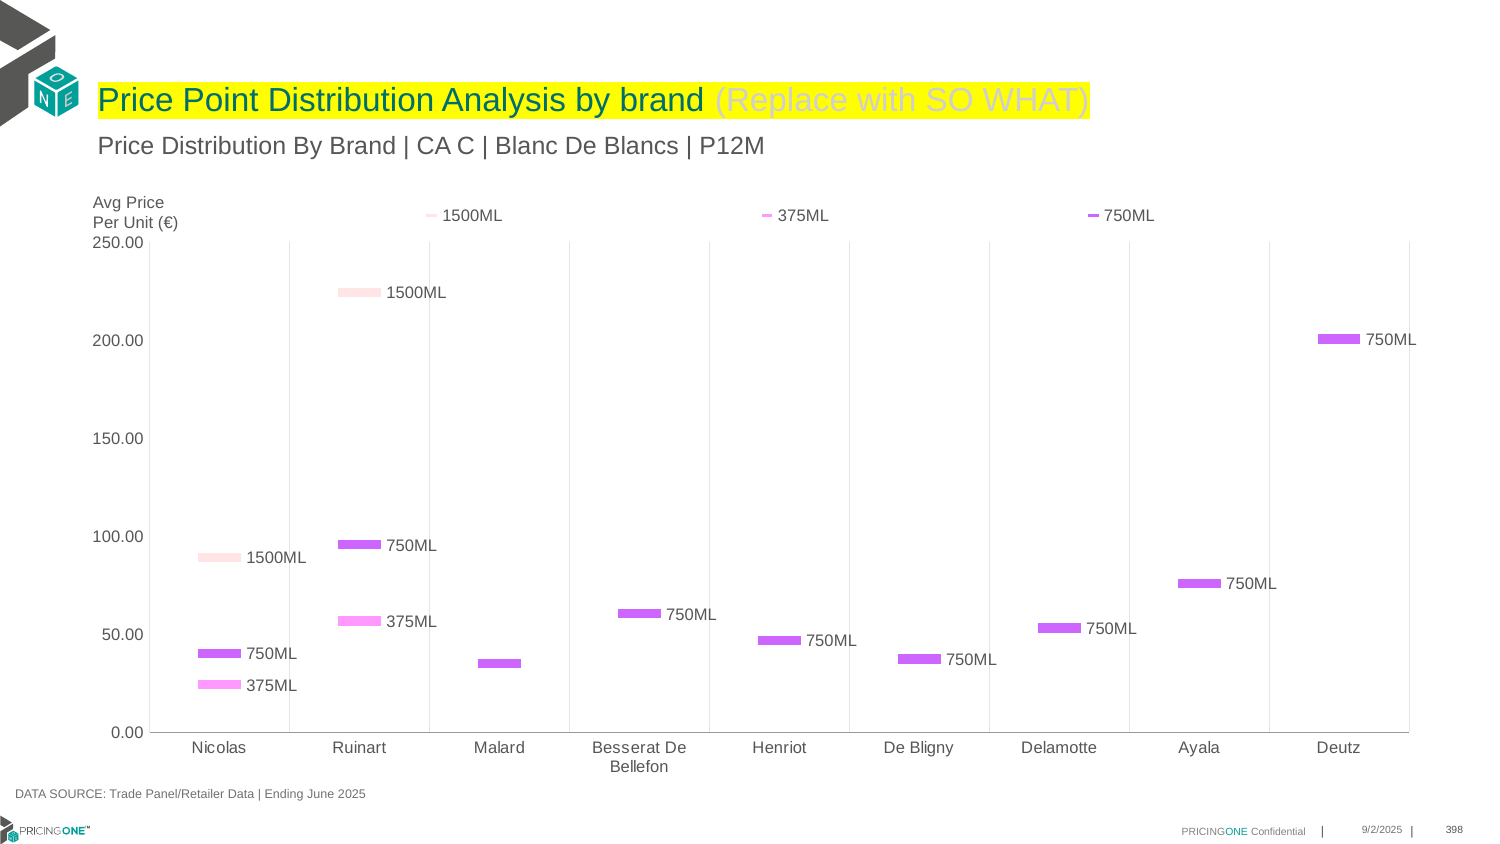

# Price Point Distribution Analysis by brand (Replace with SO WHAT)
Price Distribution By Brand | CA C | Blanc De Blancs | P12M

### Chart

| Category | 1500ML | 375ML | 750ML |
|---|---|---|---|
| Nicolas | 89.1957 | 24.2093 | 40.2906 |
| Ruinart | 224.2391 | 56.7516 | 95.6316 |
| Malard | None | None | 35.1163 |
| Besserat De Bellefon | None | None | 60.4991 |
| Henriot | None | None | 46.7182 |
| De Bligny | None | None | 37.3937 |
| Delamotte | None | None | 53.1616 |
| Ayala | None | None | 75.8711 |
| Deutz | None | None | 200.5533 |
Avg Price
Per Unit (€)
DATA SOURCE: Trade Panel/Retailer Data | Ending June 2025
9/2/2025
398